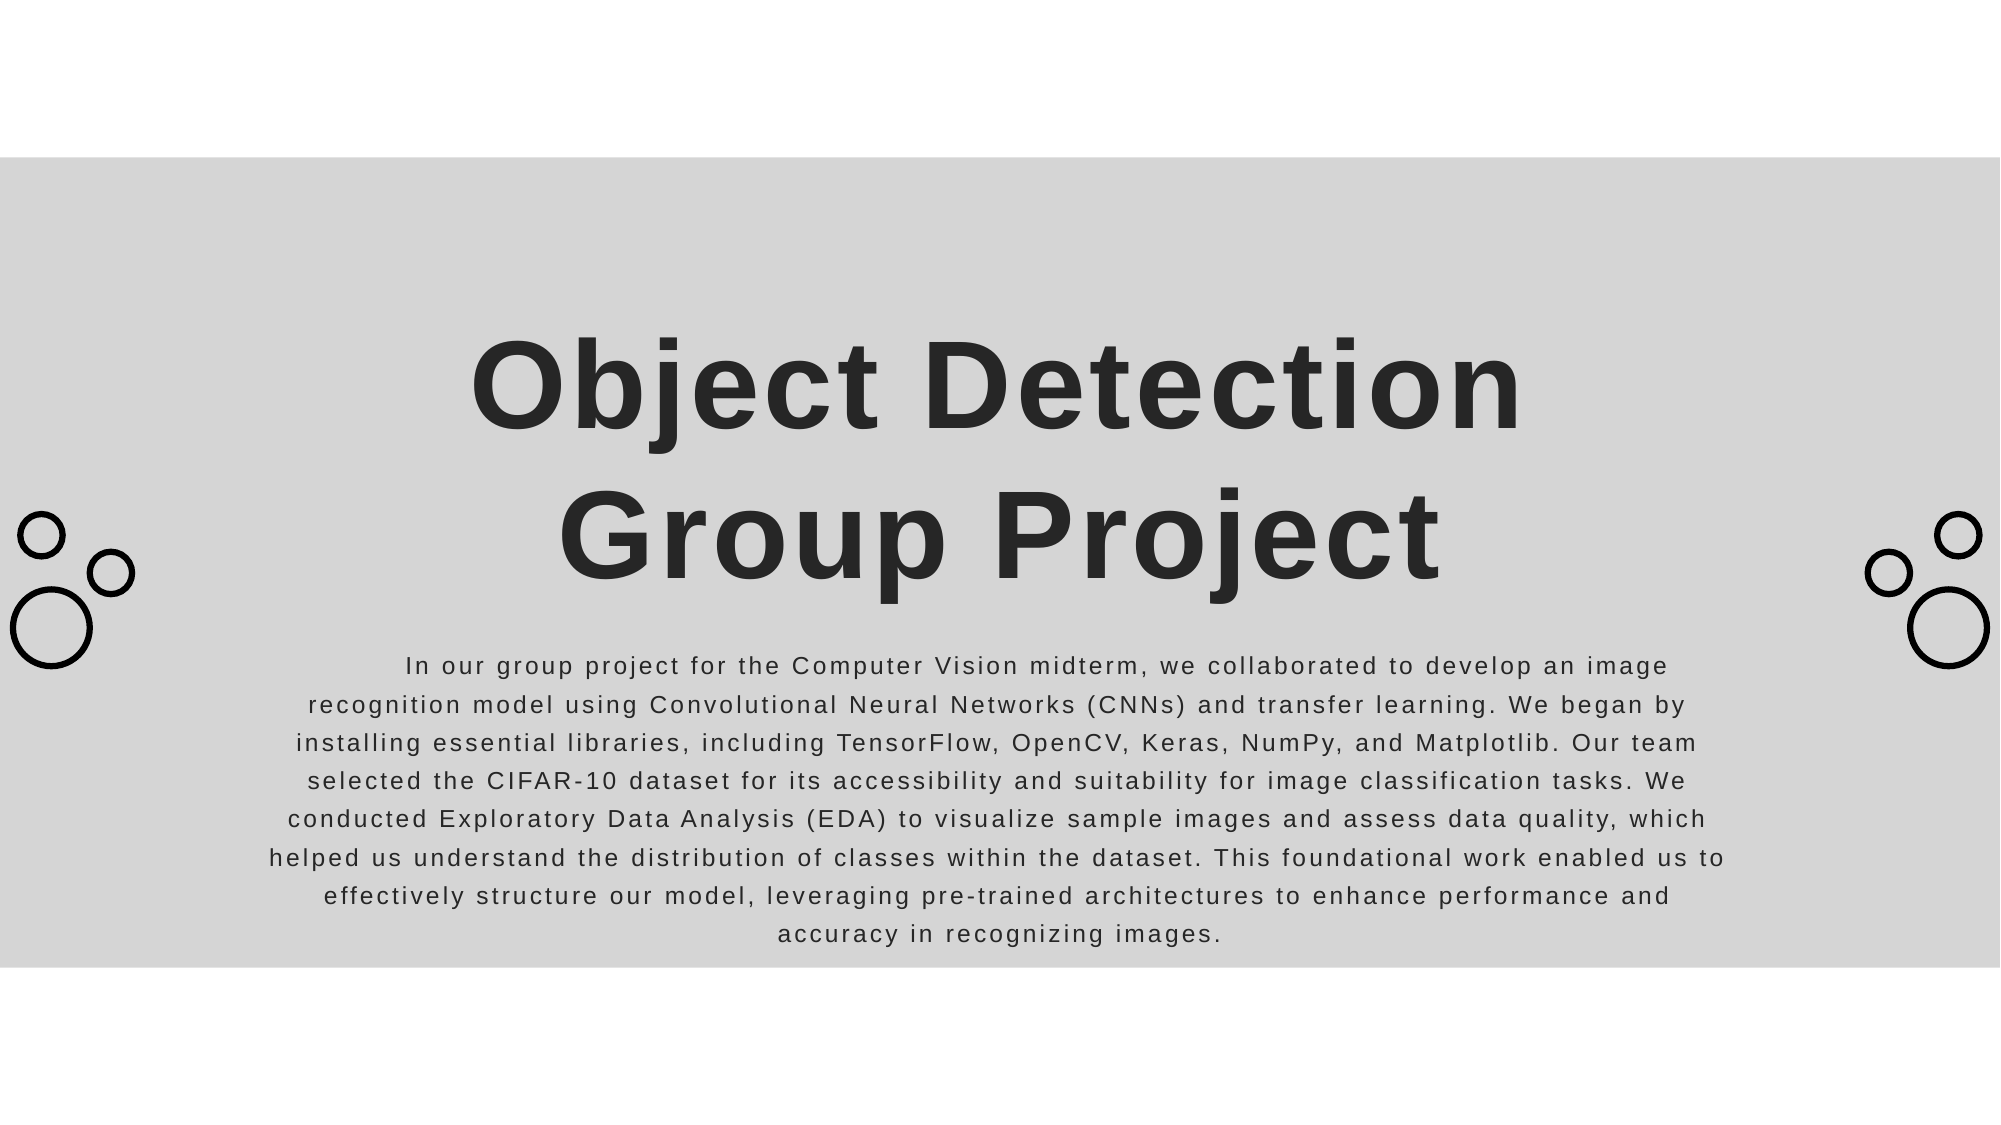

# Object Detection Group Project
In our group project for the Computer Vision midterm, we collaborated to develop an image recognition model using Convolutional Neural Networks (CNNs) and transfer learning. We began by installing essential libraries, including TensorFlow, OpenCV, Keras, NumPy, and Matplotlib. Our team selected the CIFAR-10 dataset for its accessibility and suitability for image classification tasks. We conducted Exploratory Data Analysis (EDA) to visualize sample images and assess data quality, which helped us understand the distribution of classes within the dataset. This foundational work enabled us to effectively structure our model, leveraging pre-trained architectures to enhance performance and accuracy in recognizing images.